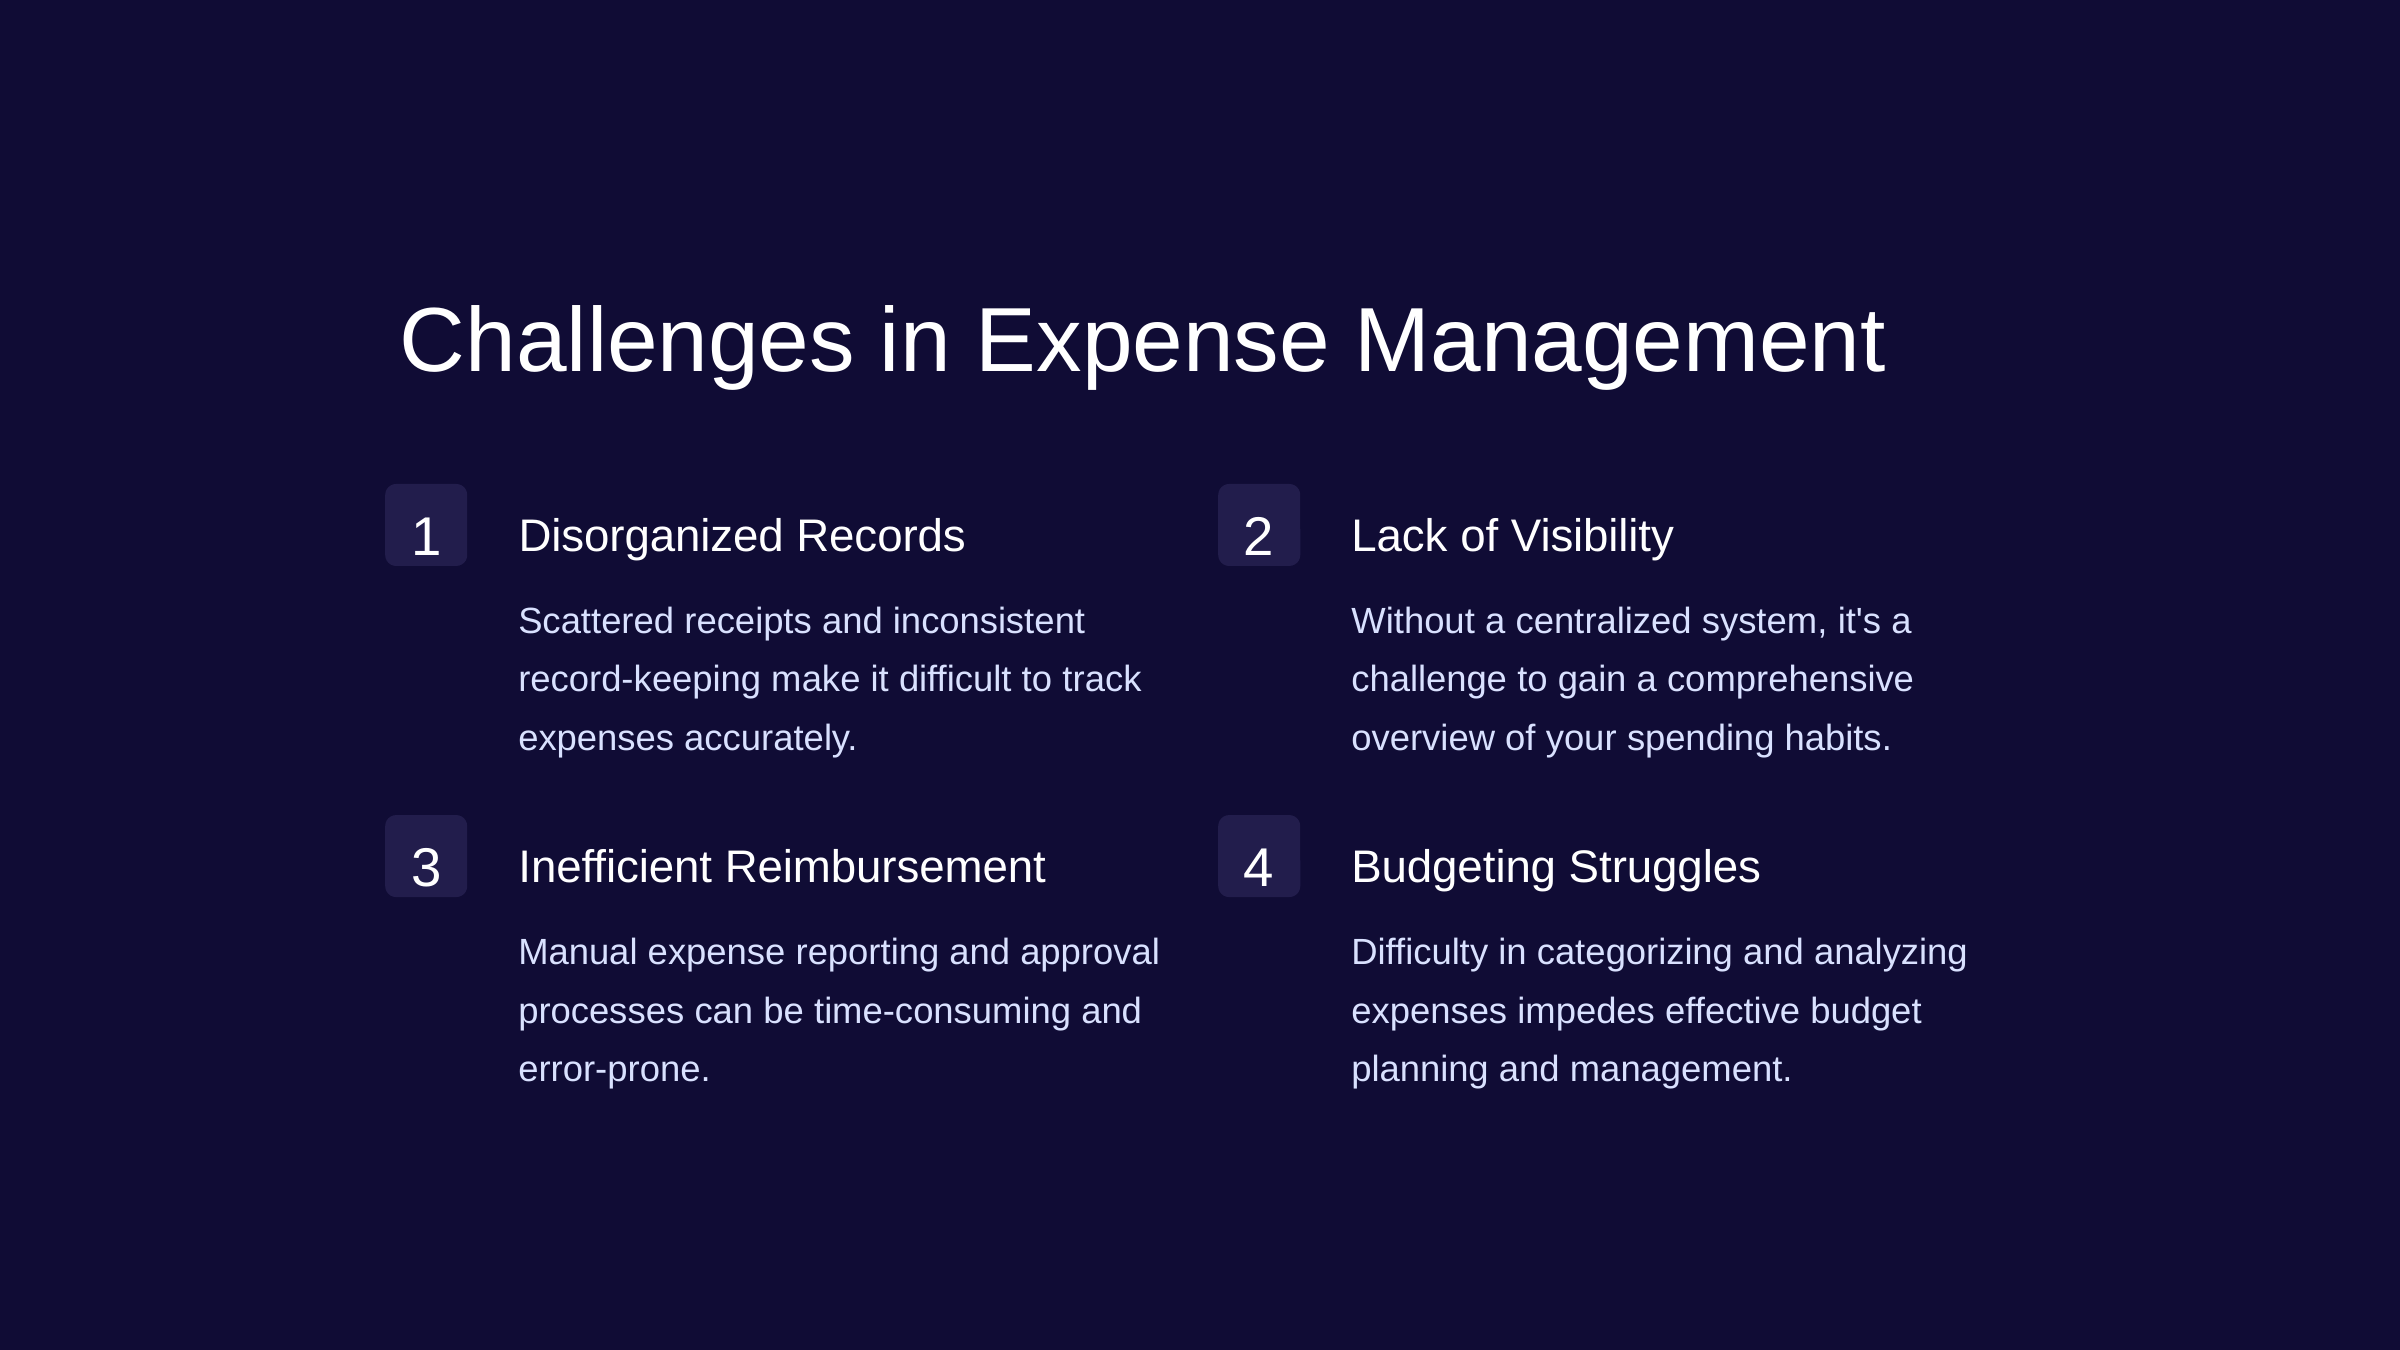

Challenges in Expense Management

1
2
Disorganized Records
Lack of Visibility
Scattered receipts and inconsistent record-keeping make it difficult to track expenses accurately.
Without a centralized system, it's a challenge to gain a comprehensive overview of your spending habits.

3
4
Inefficient Reimbursement
Budgeting Struggles
Manual expense reporting and approval processes can be time-consuming and error-prone.
Difficulty in categorizing and analyzing expenses impedes effective budget planning and management.